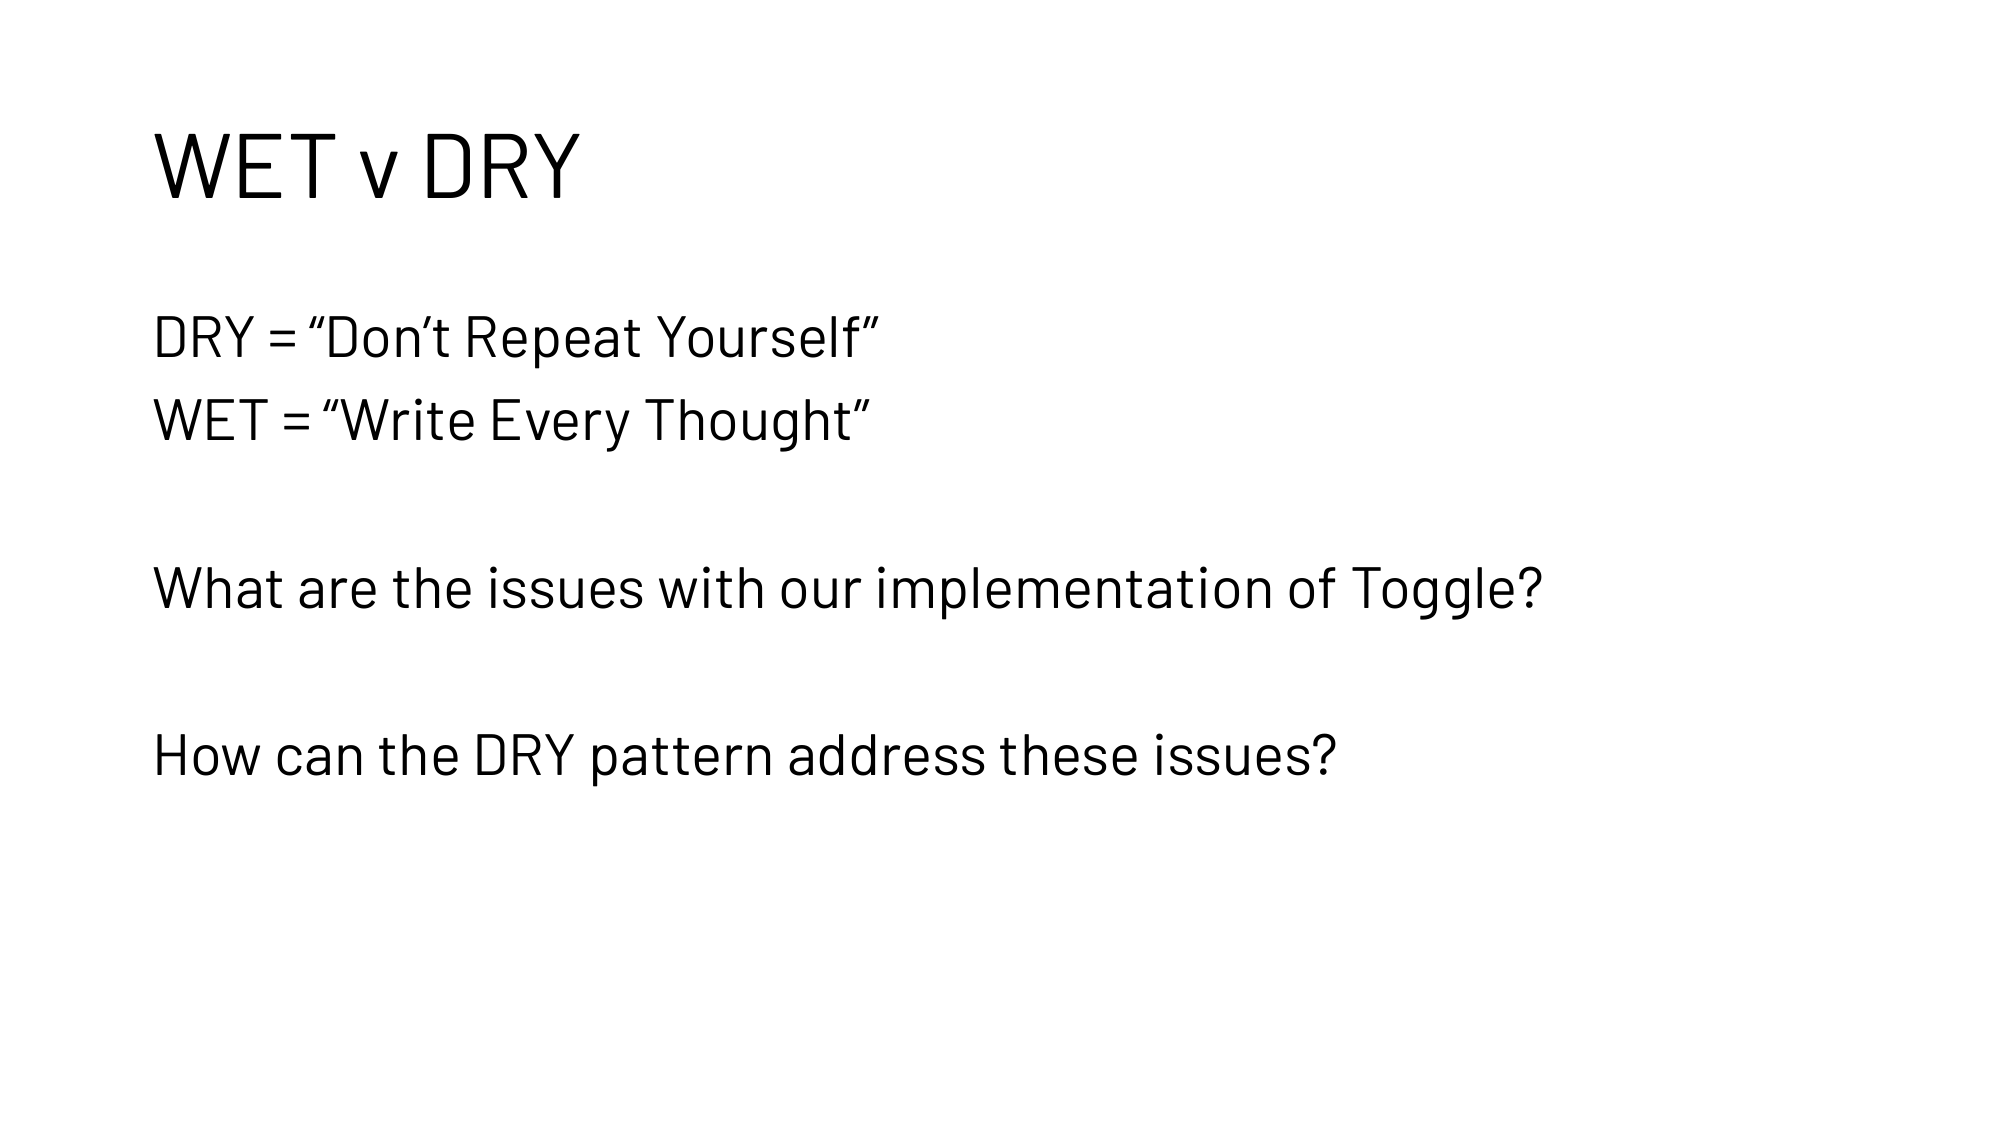

# WET v DRY
DRY = “Don’t Repeat Yourself”
WET = “Write Every Thought”

What are the issues with our implementation of Toggle?

How can the DRY pattern address these issues?